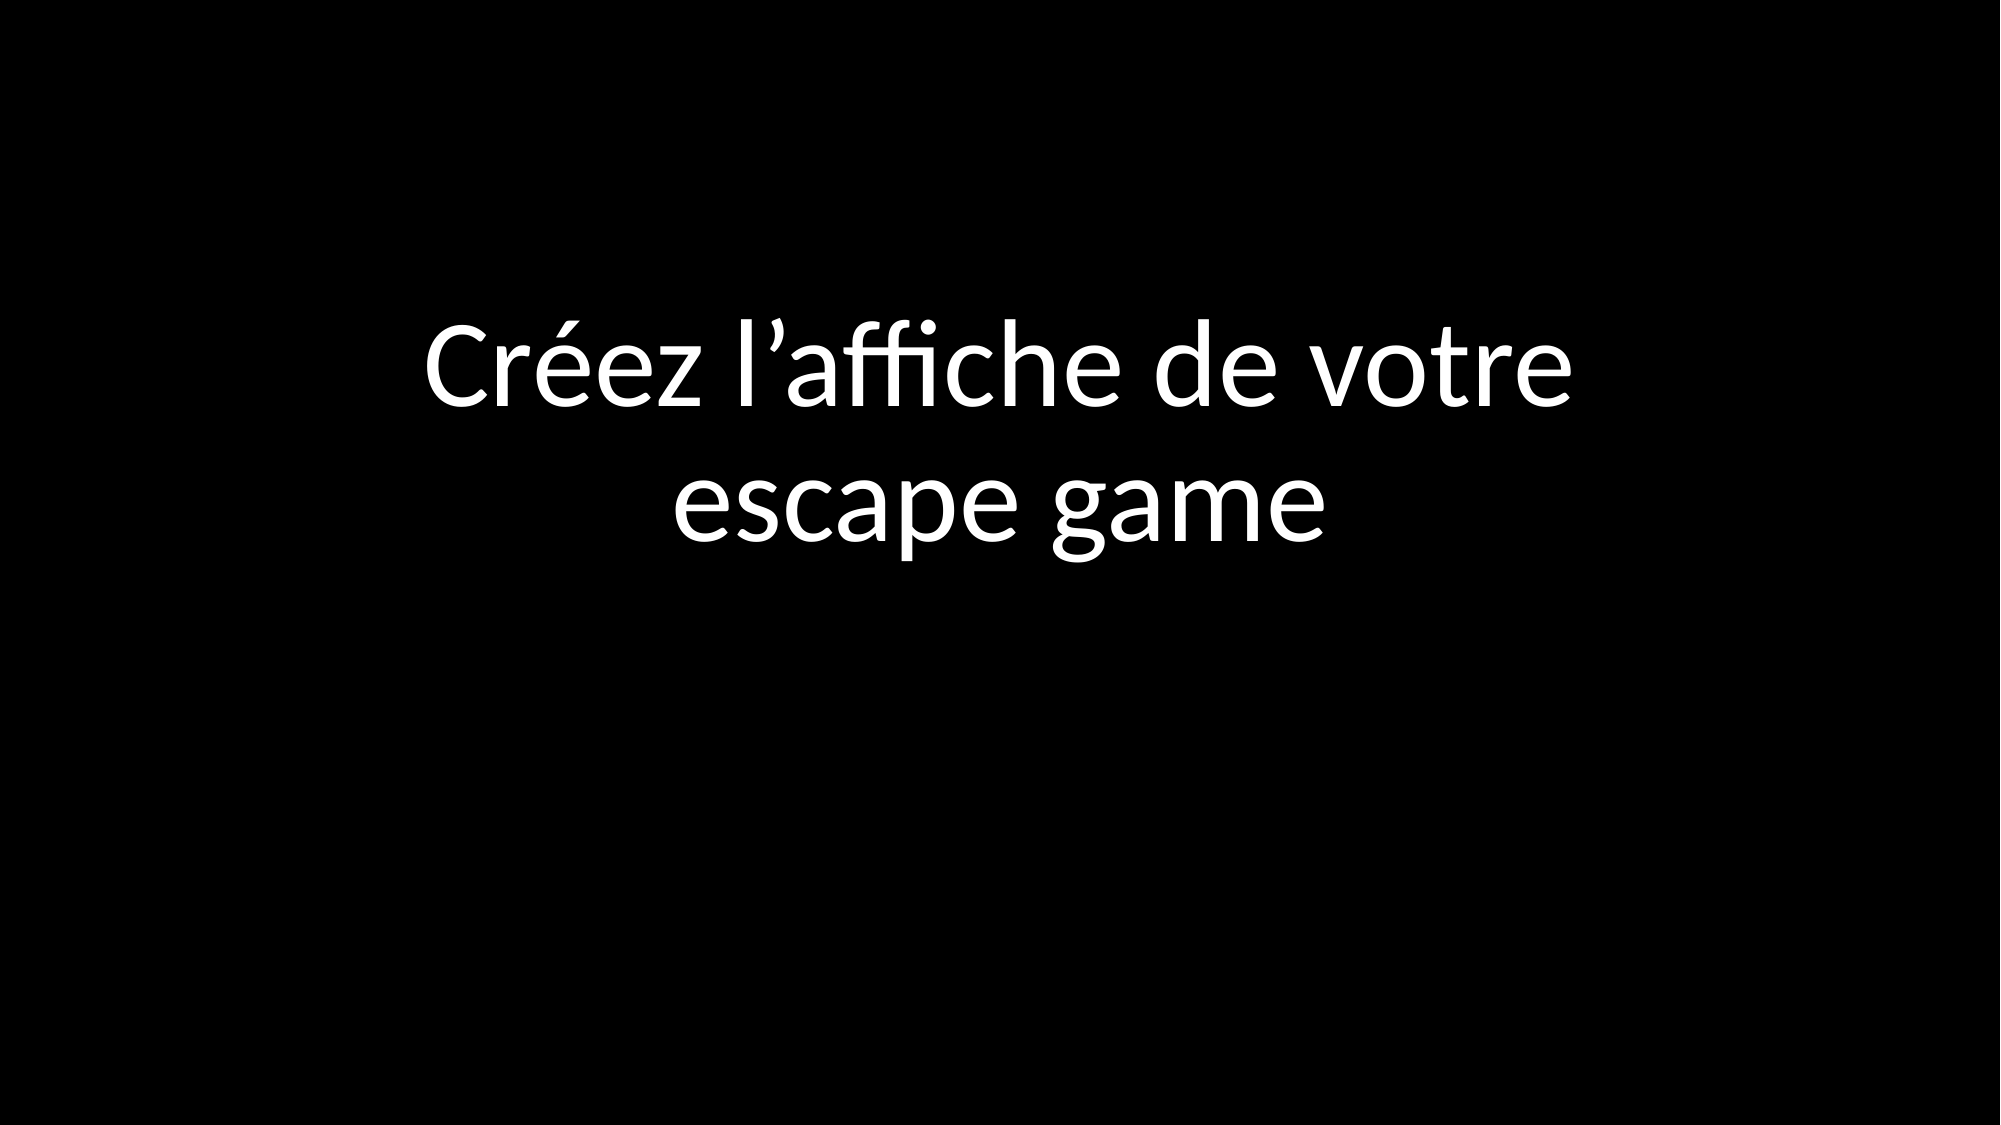

# Créez l’affiche de votre escape game